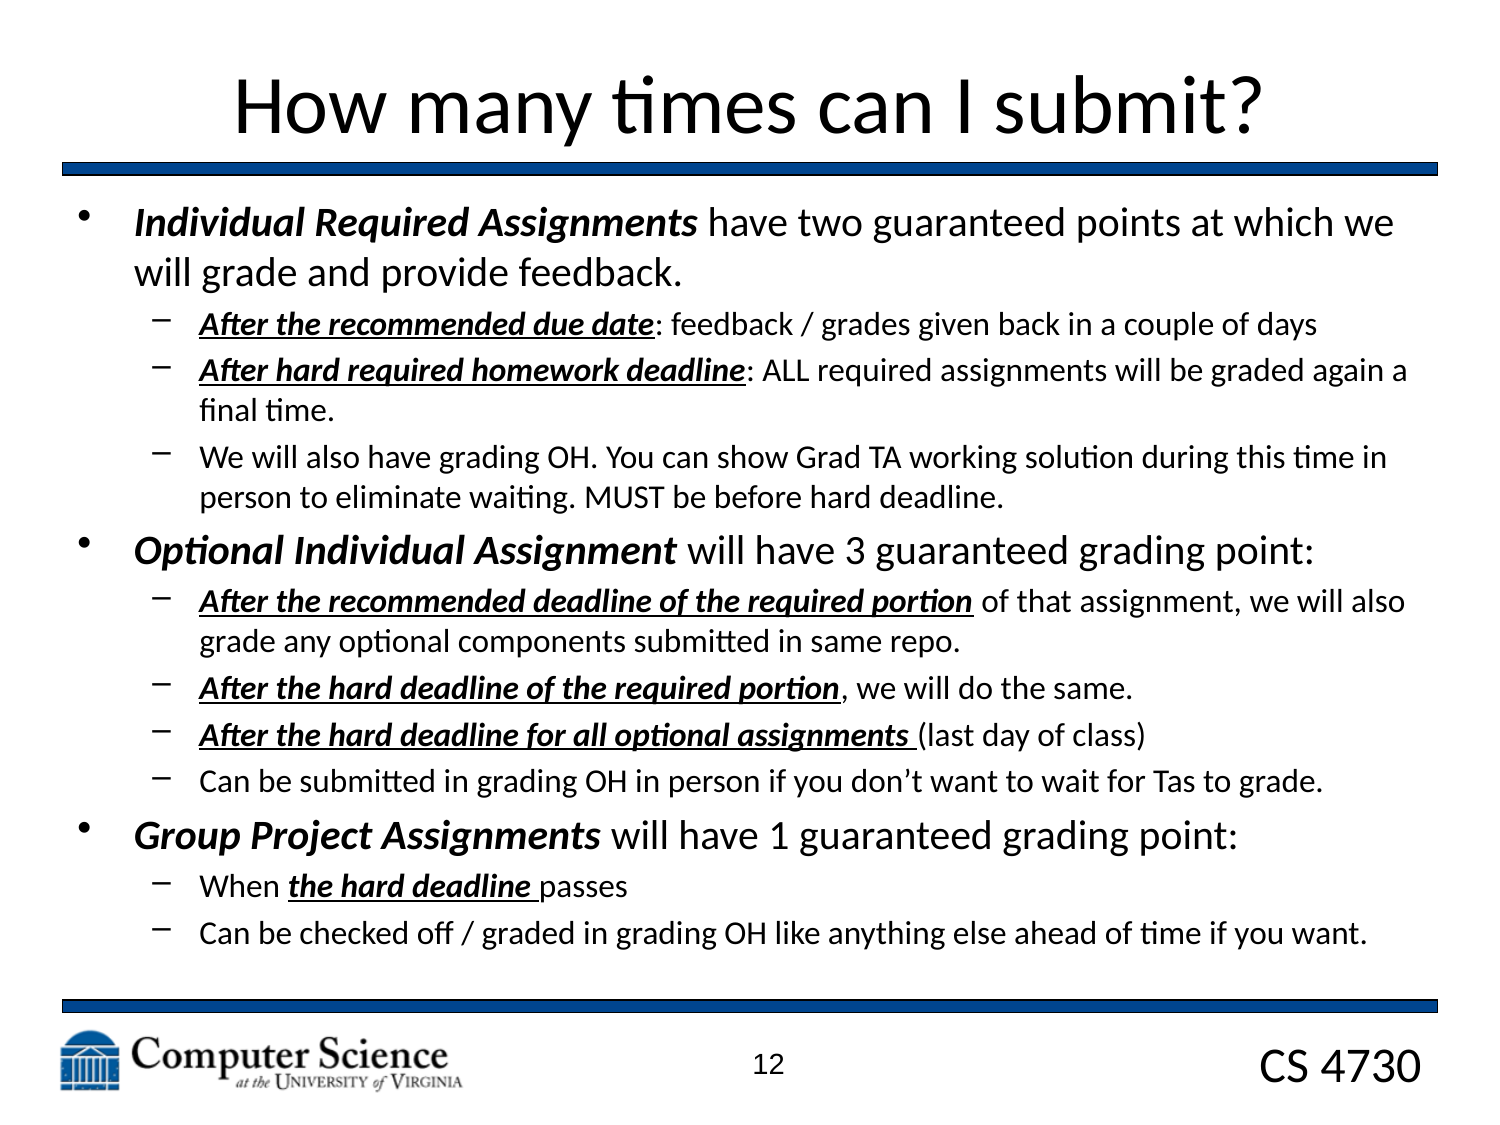

# How many times can I submit?
Individual Required Assignments have two guaranteed points at which we will grade and provide feedback.
After the recommended due date: feedback / grades given back in a couple of days
After hard required homework deadline: ALL required assignments will be graded again a final time.
We will also have grading OH. You can show Grad TA working solution during this time in person to eliminate waiting. MUST be before hard deadline.
Optional Individual Assignment will have 3 guaranteed grading point:
After the recommended deadline of the required portion of that assignment, we will also grade any optional components submitted in same repo.
After the hard deadline of the required portion, we will do the same.
After the hard deadline for all optional assignments (last day of class)
Can be submitted in grading OH in person if you don’t want to wait for Tas to grade.
Group Project Assignments will have 1 guaranteed grading point:
When the hard deadline passes
Can be checked off / graded in grading OH like anything else ahead of time if you want.

12